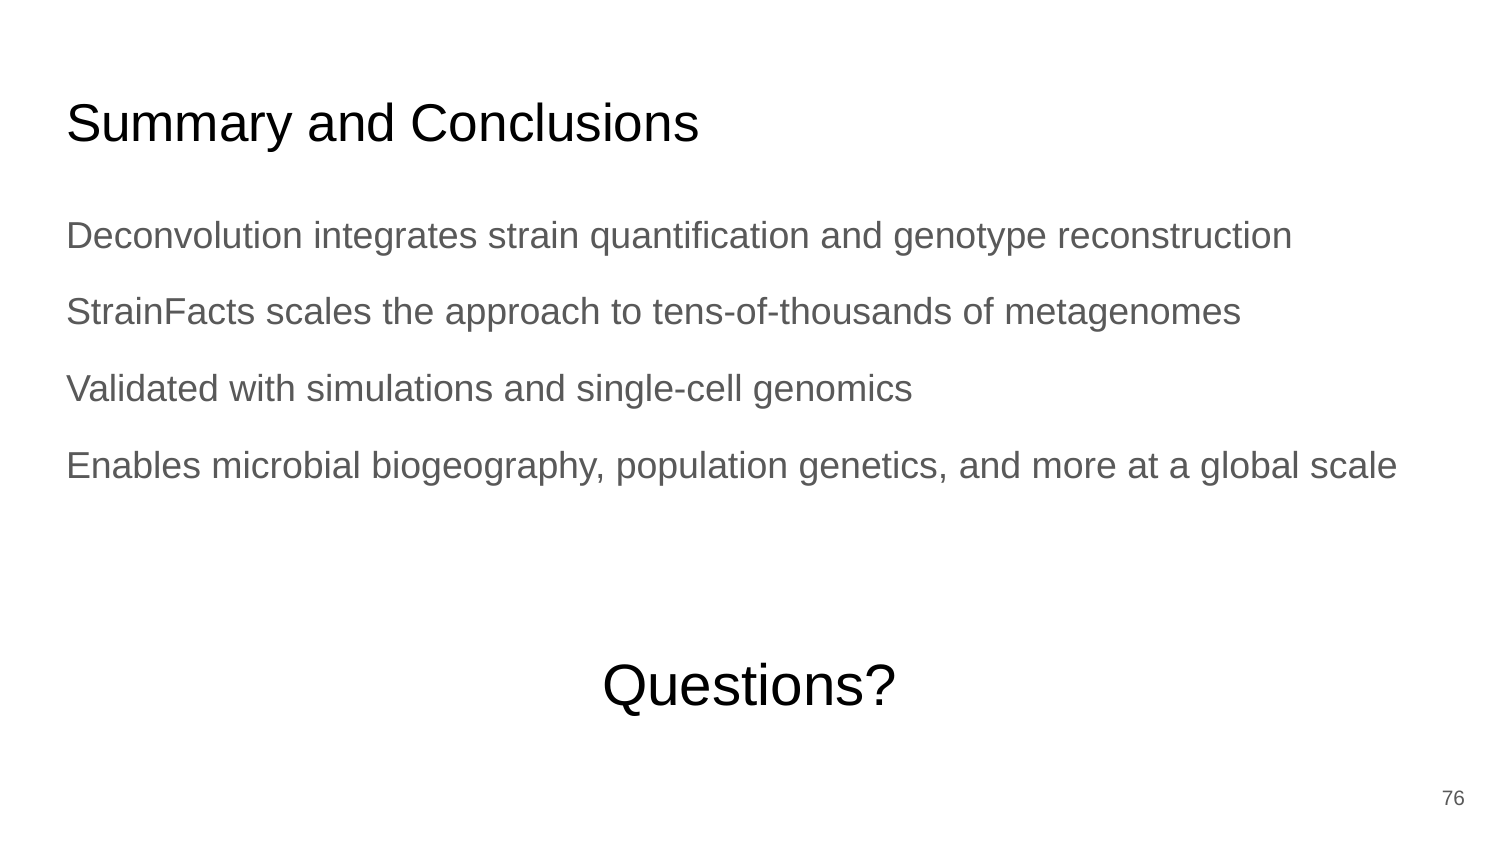

# Summary and Conclusions
Deconvolution integrates strain quantification and genotype reconstruction
StrainFacts scales the approach to tens-of-thousands of metagenomes
Validated with simulations and single-cell genomics
Enables microbial biogeography, population genetics, and more at a global scale
Questions?
76